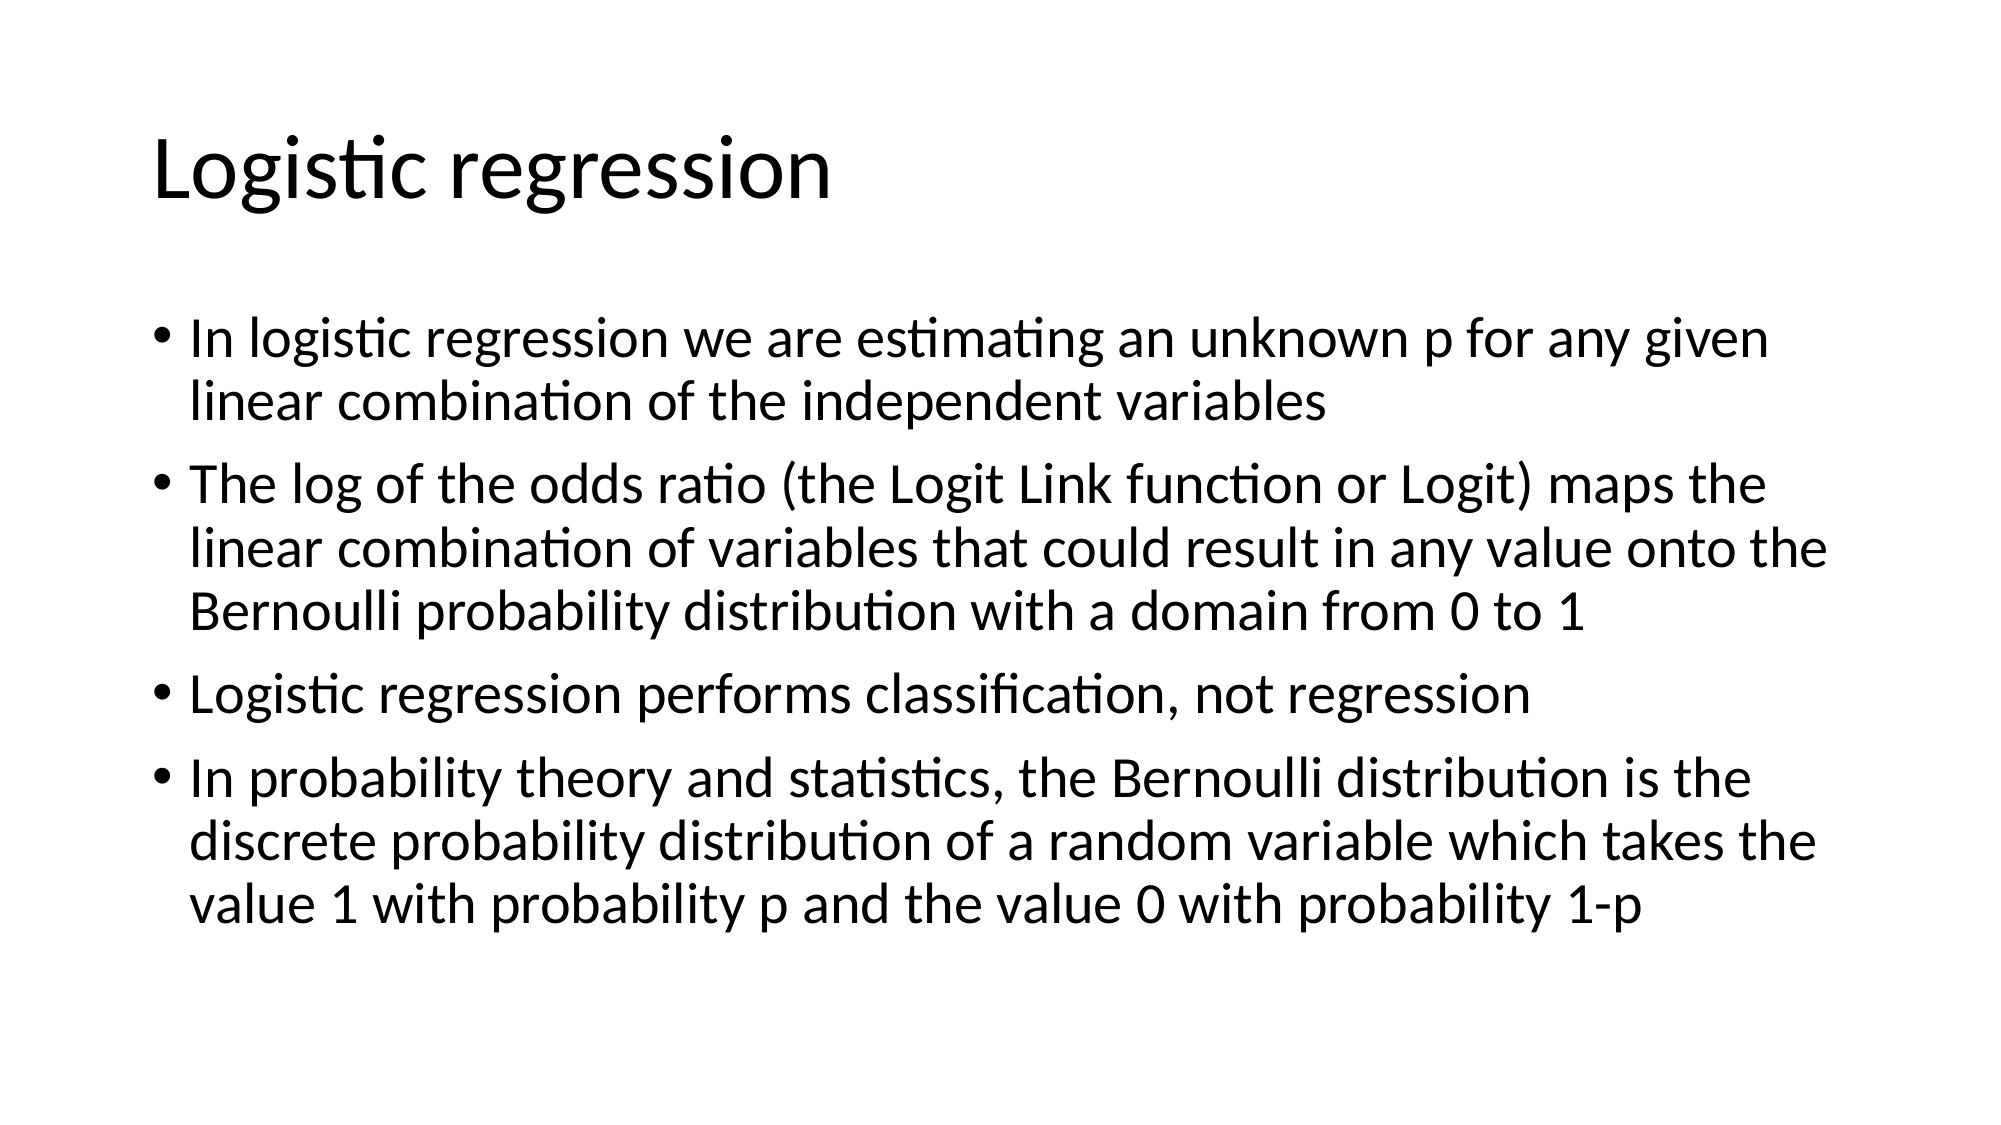

# Logistic regression
In logistic regression we are estimating an unknown p for any given linear combination of the independent variables
The log of the odds ratio (the Logit Link function or Logit) maps the linear combination of variables that could result in any value onto the Bernoulli probability distribution with a domain from 0 to 1
Logistic regression performs classification, not regression
In probability theory and statistics, the Bernoulli distribution is the discrete probability distribution of a random variable which takes the value 1 with probability p and the value 0 with probability 1-p